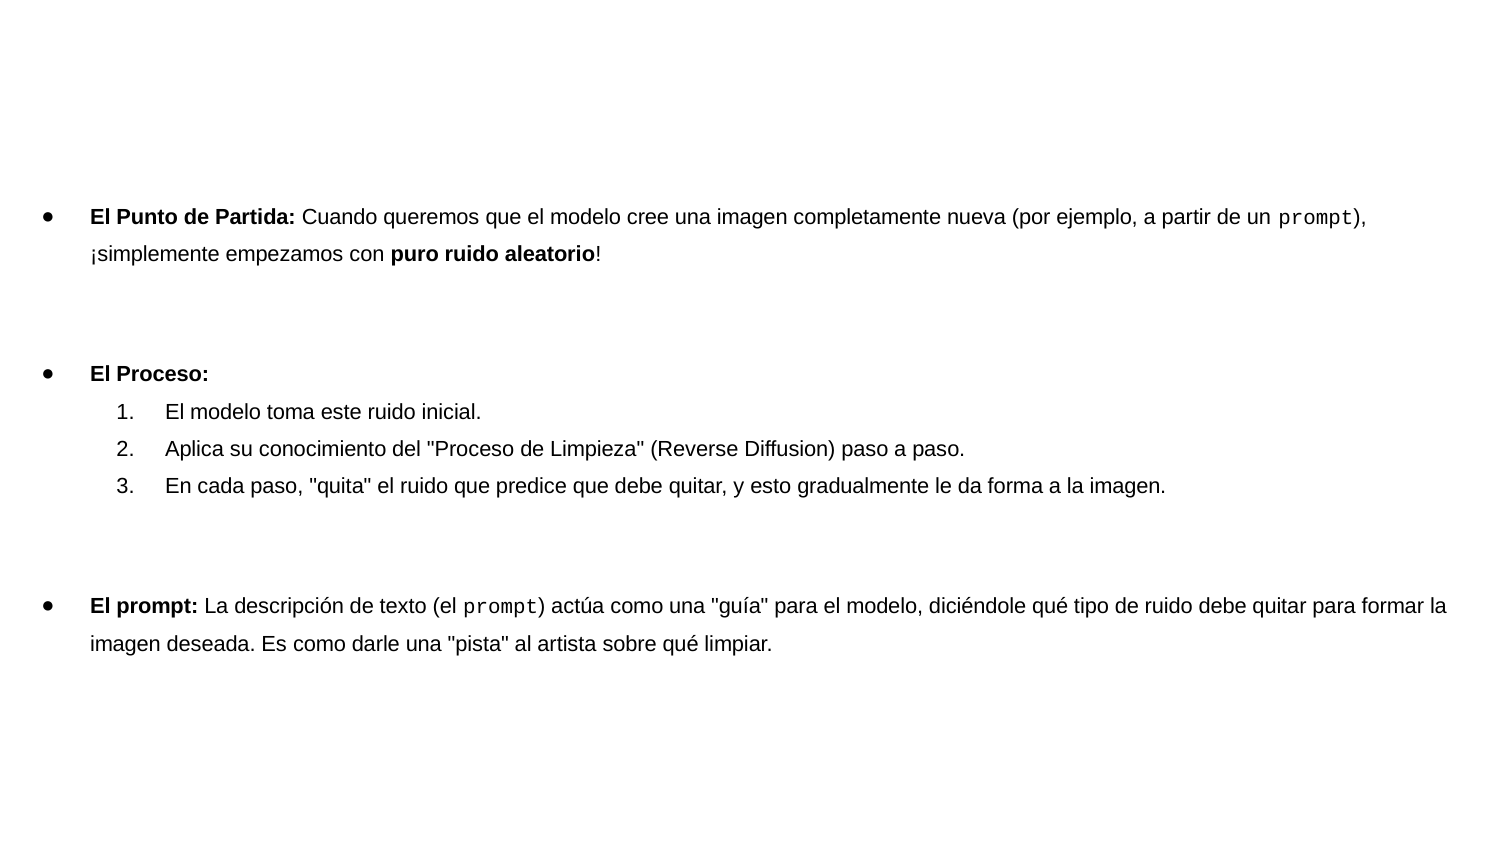

El Punto de Partida: Cuando queremos que el modelo cree una imagen completamente nueva (por ejemplo, a partir de un prompt), ¡simplemente empezamos con puro ruido aleatorio!

El Proceso:
El modelo toma este ruido inicial.
Aplica su conocimiento del "Proceso de Limpieza" (Reverse Diffusion) paso a paso.
En cada paso, "quita" el ruido que predice que debe quitar, y esto gradualmente le da forma a la imagen.

El prompt: La descripción de texto (el prompt) actúa como una "guía" para el modelo, diciéndole qué tipo de ruido debe quitar para formar la imagen deseada. Es como darle una "pista" al artista sobre qué limpiar.